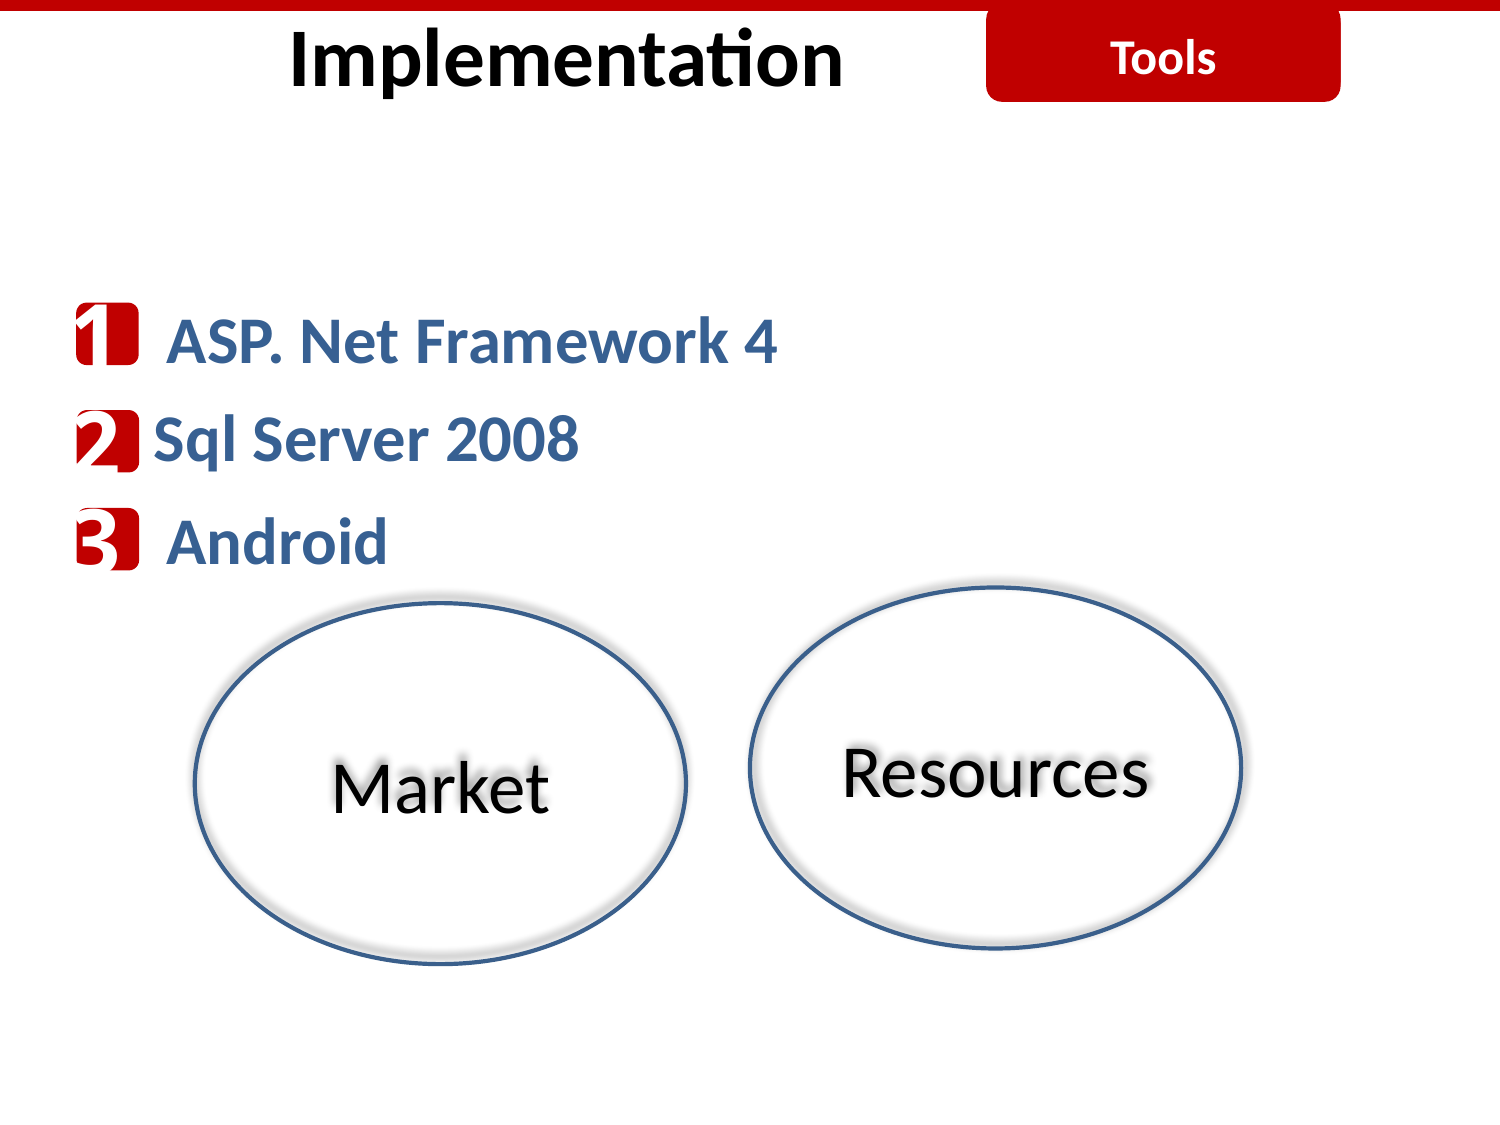

Implementation
Tools
ASP. Net Framework 4
1
Sql Server 2008
2
Android
3
Resources
Market